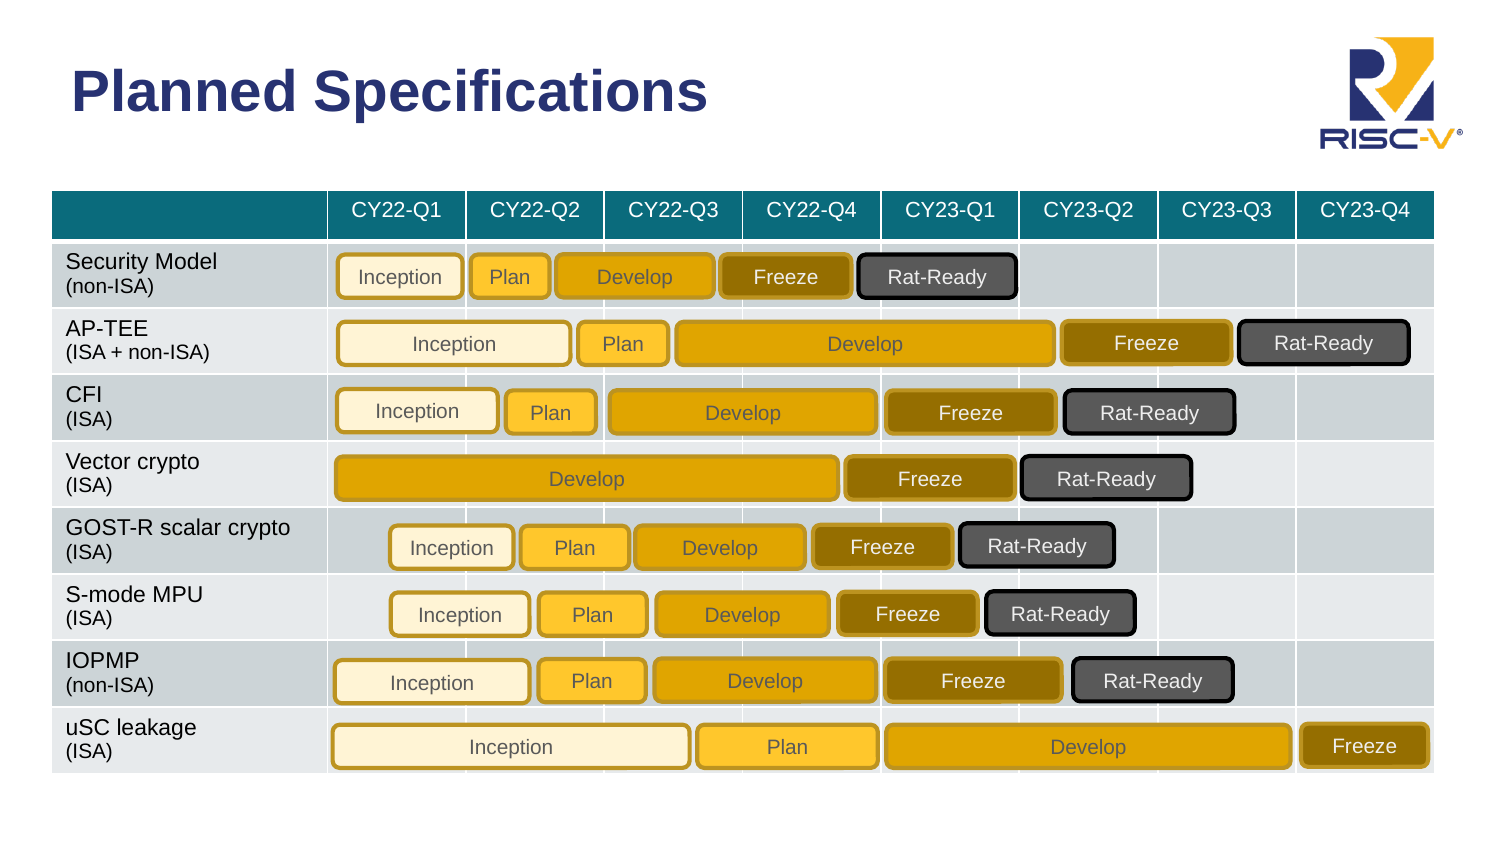

# Planned Specifications
|  | CY22-Q1 | CY22-Q2 | CY22-Q3 | CY22-Q4 | CY23-Q1 | CY23-Q2 | CY23-Q3 | CY23-Q4 |
| --- | --- | --- | --- | --- | --- | --- | --- | --- |
| Security Model (non-ISA) |  |  |  |  |  |  |  |  |
| AP-TEE (ISA + non-ISA) |  |  |  |  |  |  |  |  |
| CFI (ISA) |  |  |  |  |  |  |  |  |
| Vector crypto (ISA) |  |  |  |  |  |  |  |  |
| GOST-R scalar crypto (ISA) |  |  |  |  |  |  |  |  |
| S-mode MPU (ISA) |  |  |  |  |  |  |  |  |
| IOPMP (non-ISA) |  |  |  |  |  |  |  |  |
| uSC leakage (ISA) |  |  |  |  |  |  |  |  |
Freeze
Develop
Rat-Ready
Inception
Plan
Rat-Ready
Freeze
Plan
Inception
Develop
Inception
Develop
Rat-Ready
Freeze
Plan
Rat-Ready
Freeze
Develop
Rat-Ready
Freeze
Develop
Inception
Plan
Rat-Ready
Freeze
Develop
Inception
Plan
Rat-Ready
Develop
Freeze
Plan
Inception
Freeze
Plan
Develop
Inception